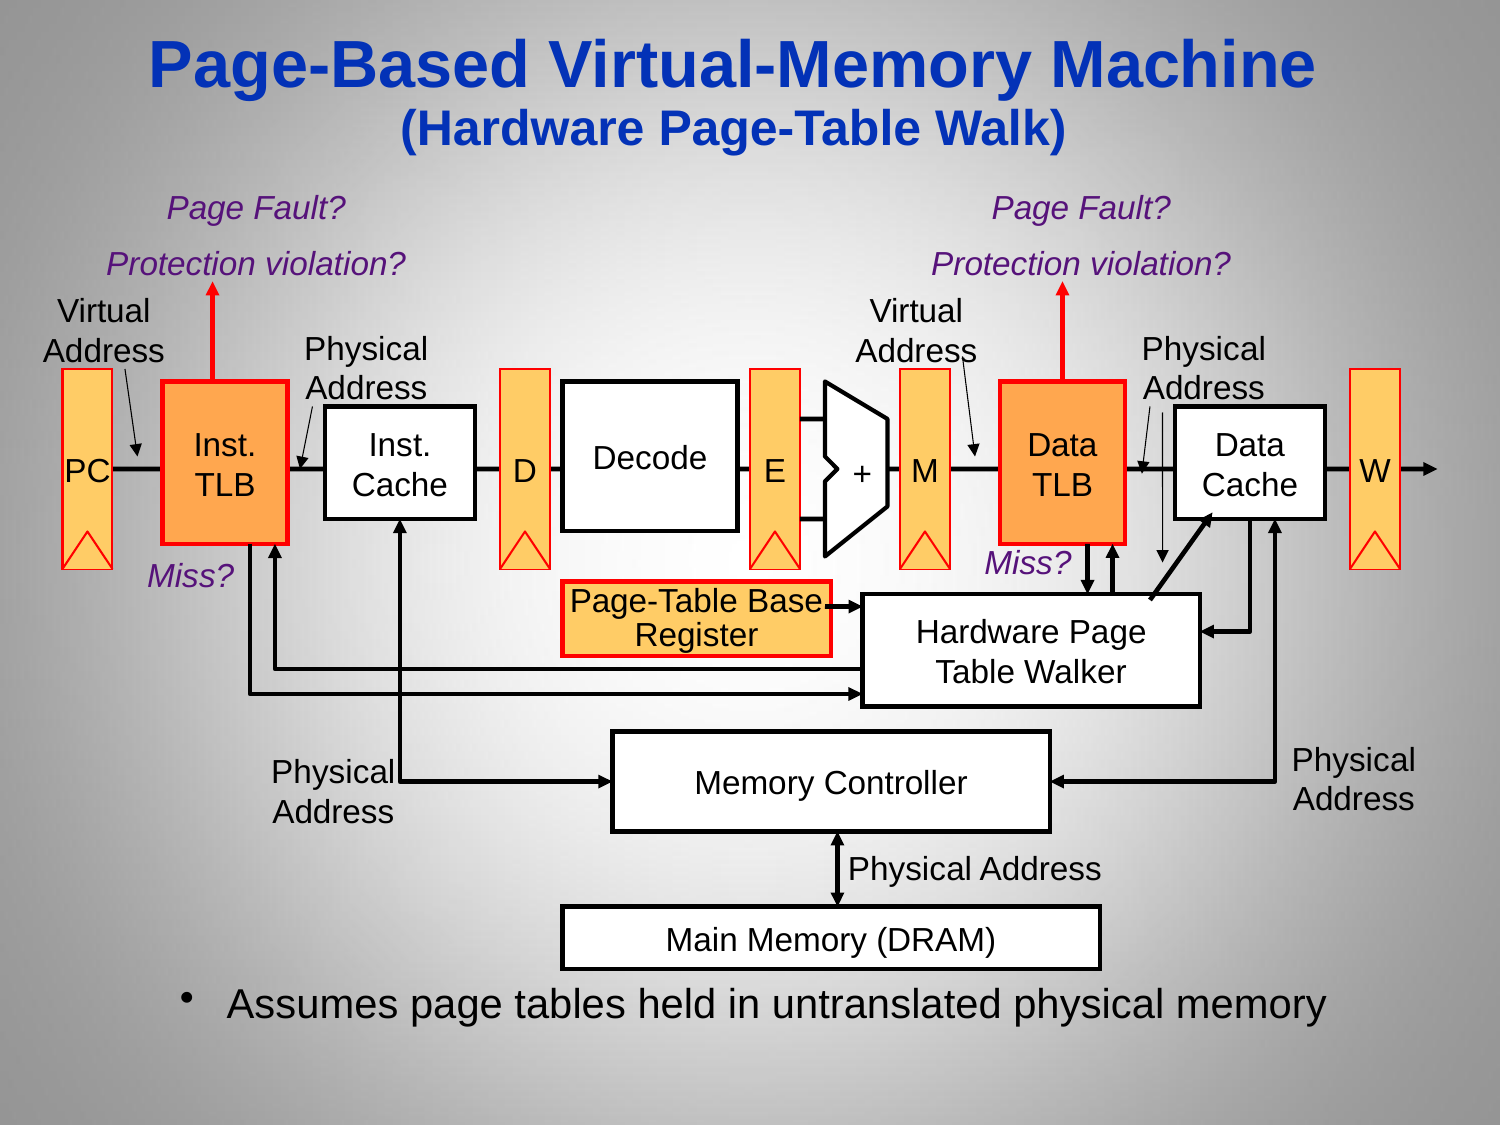

Page-Based Virtual-Memory Machine
(Hardware Page-Table Walk)
Page Fault?
Protection violation?
Page Fault?
Protection violation?
Virtual Address

Virtual Address

Physical Address
Physical Address

PC

D

E

M

W

Inst. TLB
Decode

Data TLB

Inst. Cache

Data Cache

+

Miss?

Miss?
Page-Table Base Register
Hardware Page Table Walker

Physical Address
Memory Controller
Physical Address

Physical Address
Main Memory (DRAM)
Assumes page tables held in untranslated physical memory